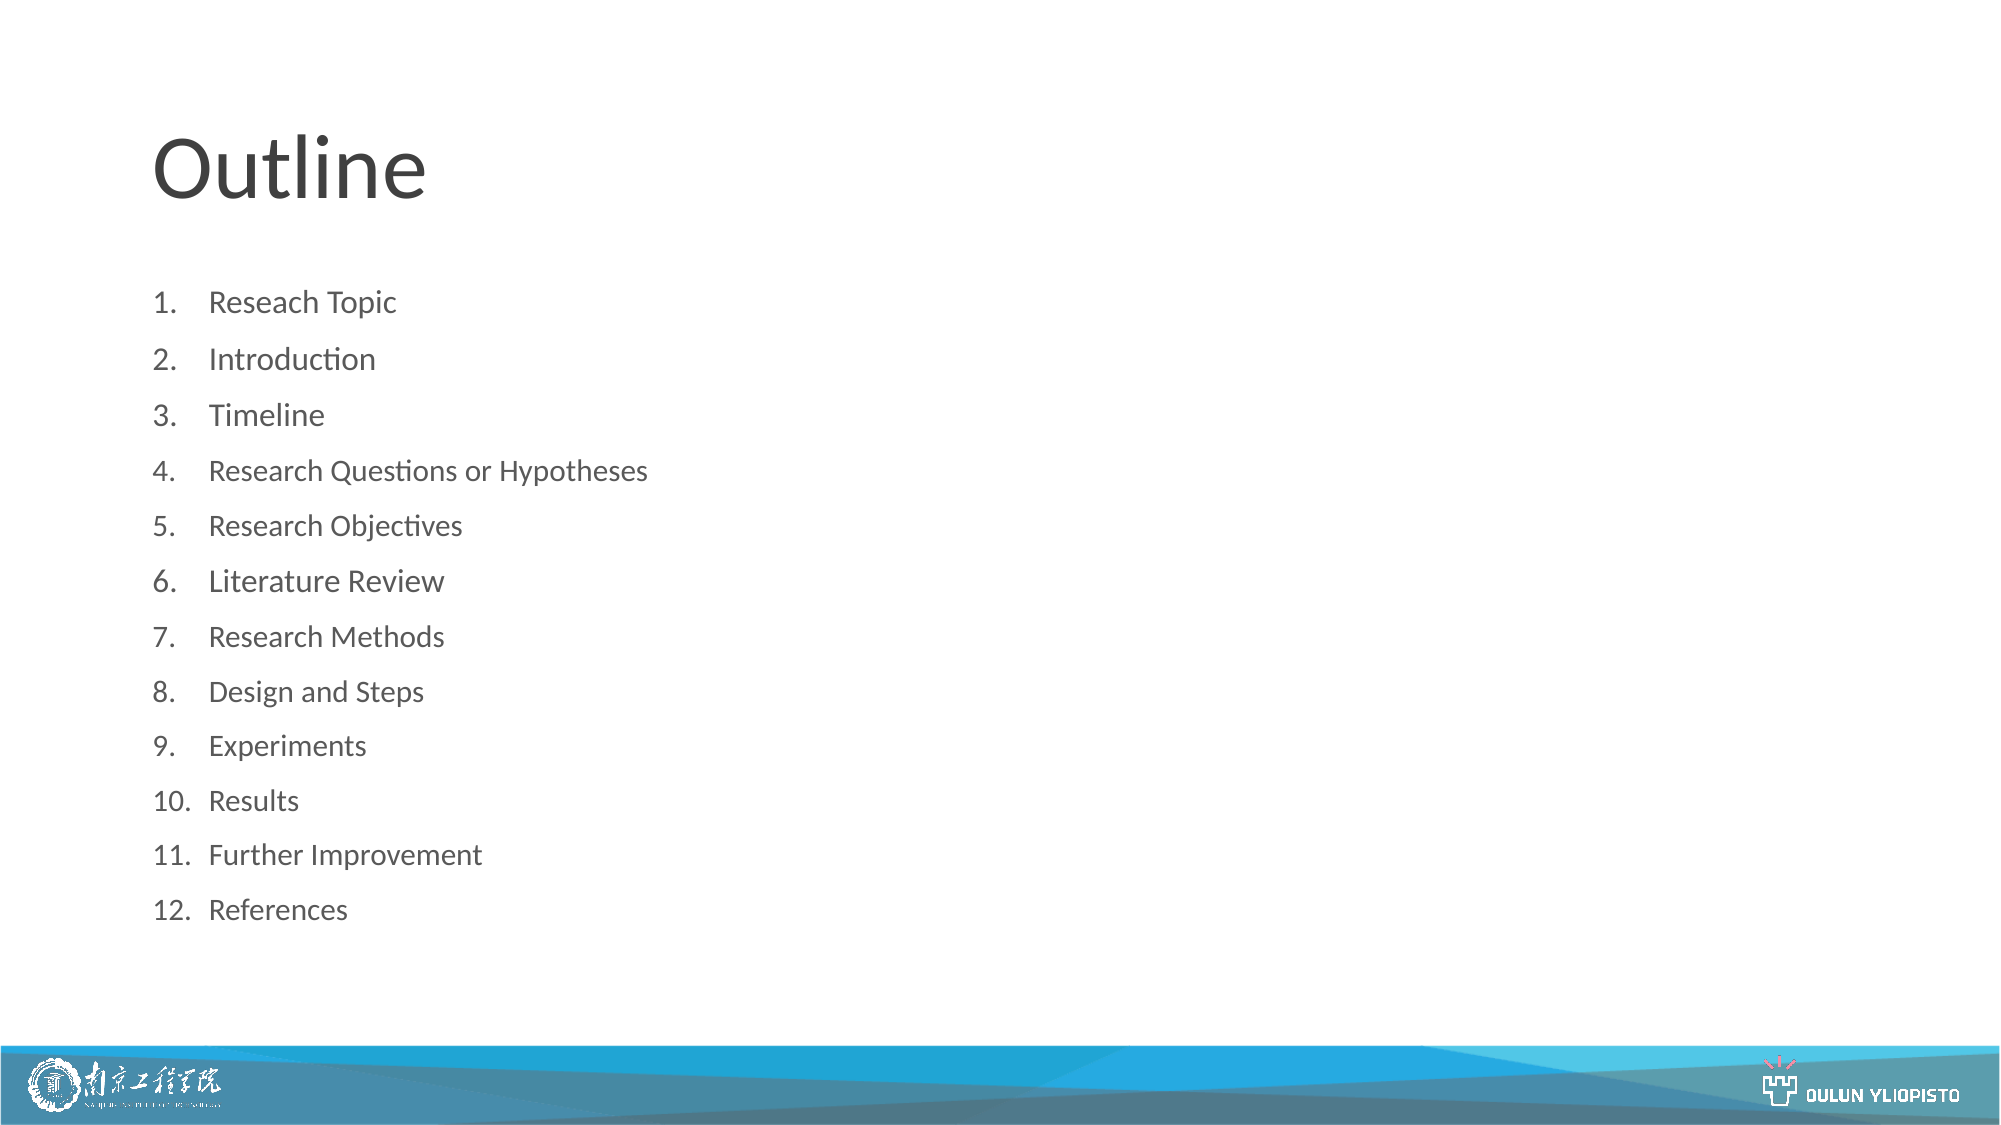

# Outline
Reseach Topic
Introduction
Timeline
Research Questions or Hypotheses
Research Objectives
Literature Review
Research Methods
Design and Steps
Experiments
Results
Further Improvement
References